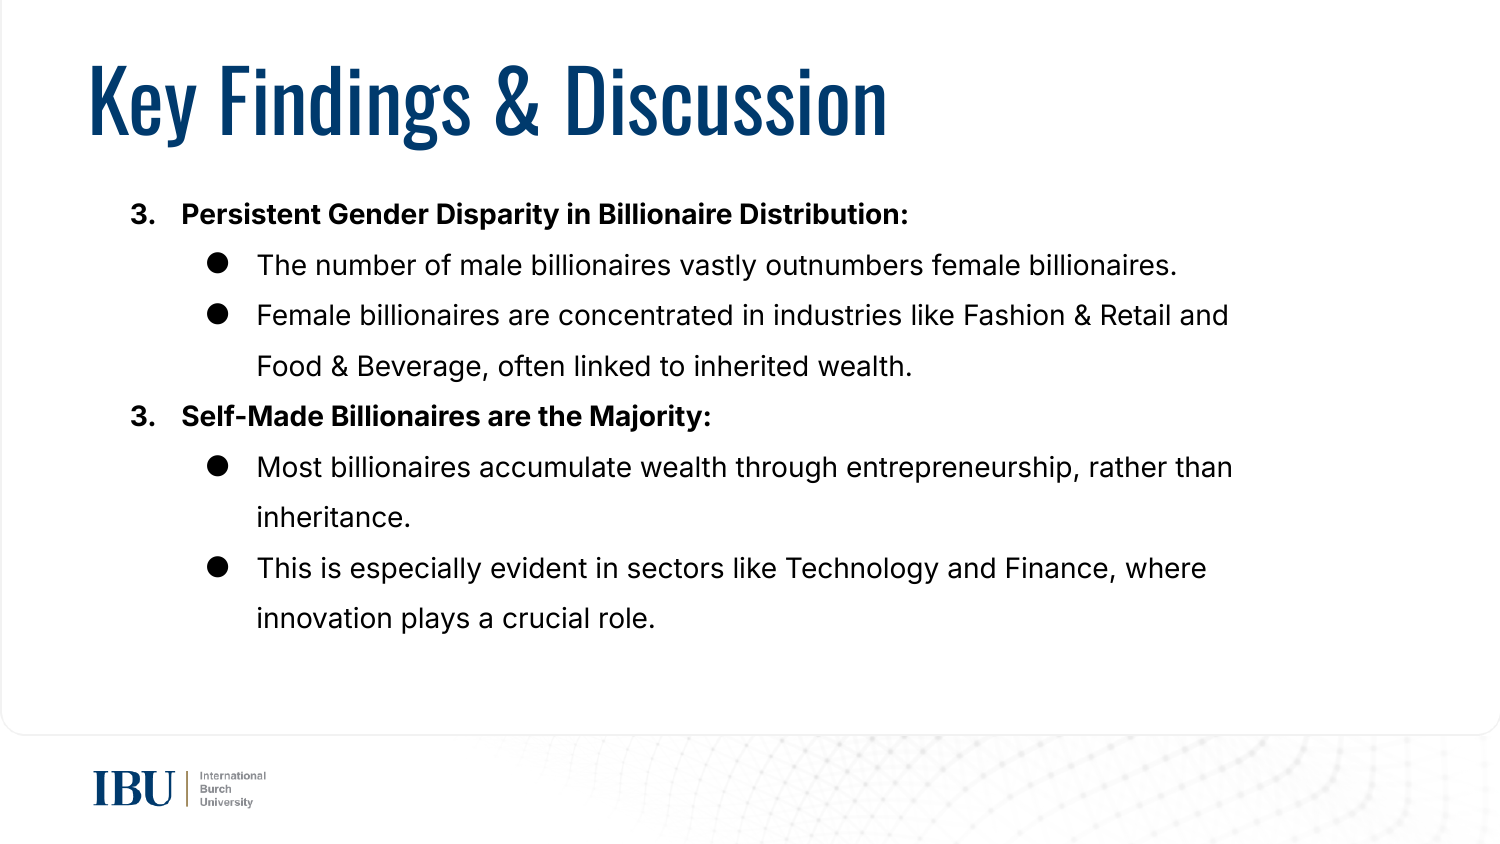

# Key Findings & Discussion
Persistent Gender Disparity in Billionaire Distribution:
The number of male billionaires vastly outnumbers female billionaires.
Female billionaires are concentrated in industries like Fashion & Retail and Food & Beverage, often linked to inherited wealth.
Self-Made Billionaires are the Majority:
Most billionaires accumulate wealth through entrepreneurship, rather than inheritance.
This is especially evident in sectors like Technology and Finance, where innovation plays a crucial role.